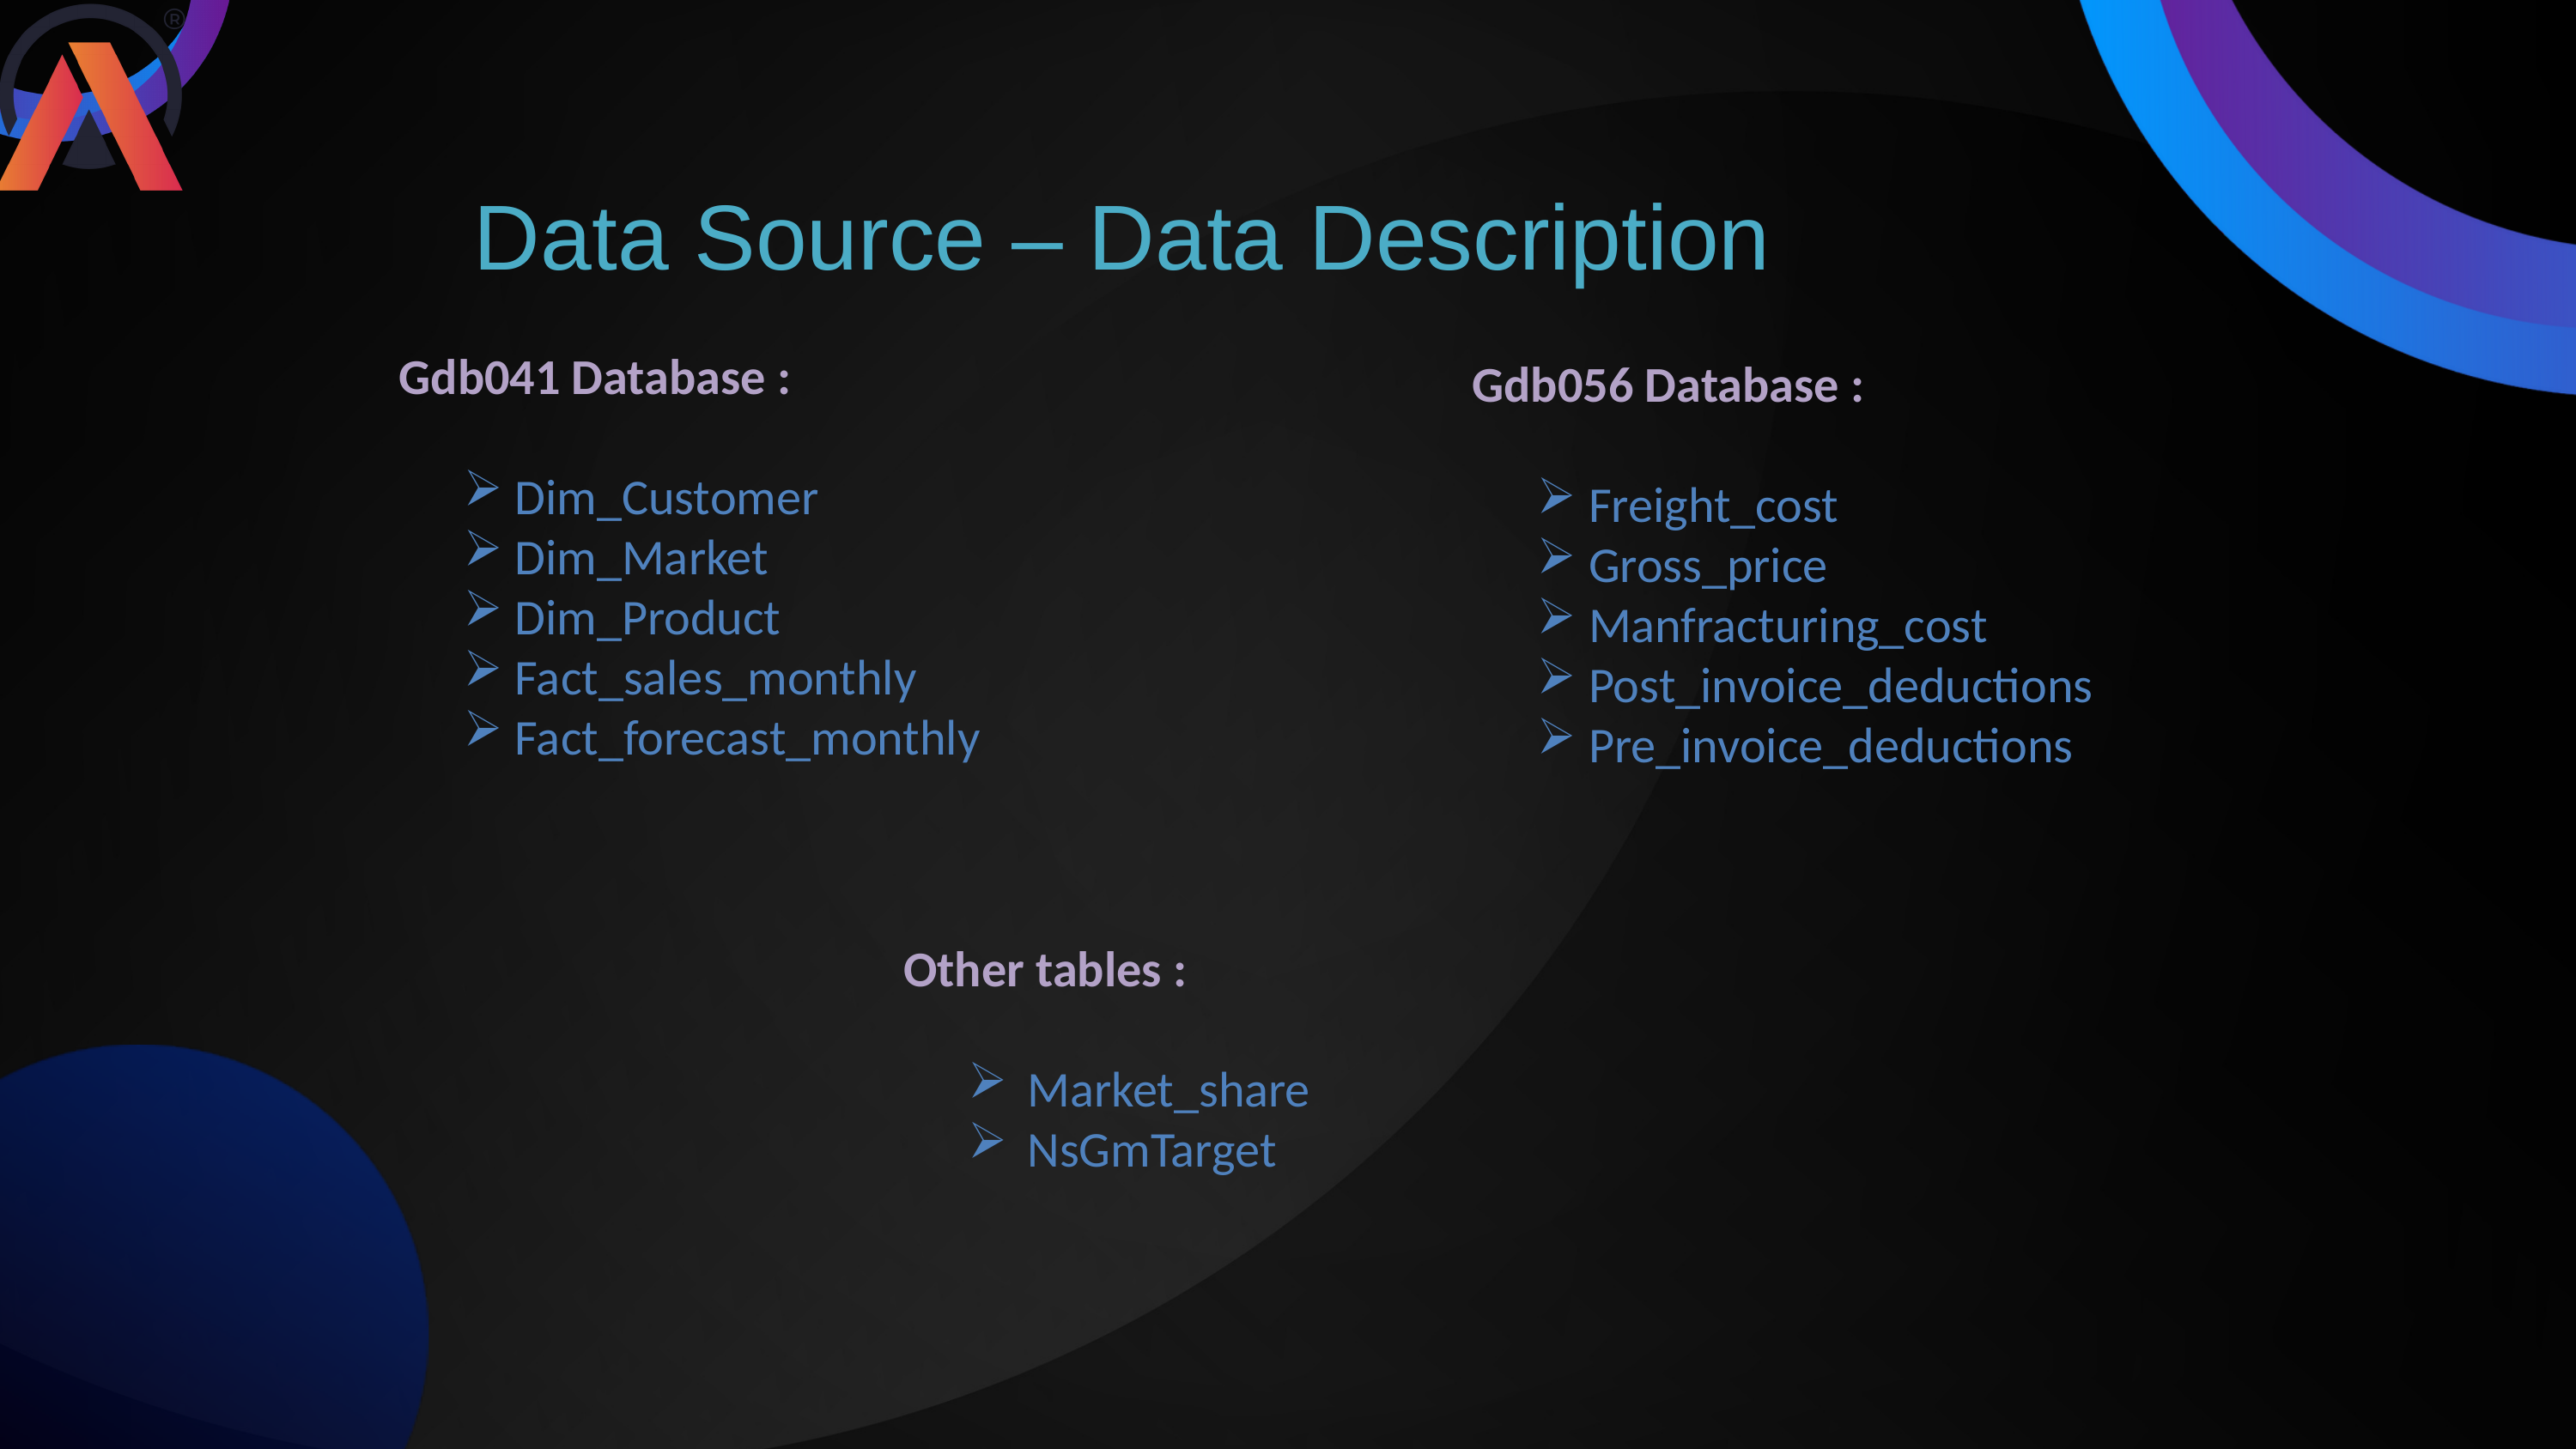

Data Source – Data Description

Gdb056 Database :

 Freight_cost
 Gross_price
 Manfracturing_cost
 Post_invoice_deductions
 Pre_invoice_deductions

Gdb041 Database :

 Dim_Customer
 Dim_Market
 Dim_Product
 Fact_sales_monthly
 Fact_forecast_monthly

Other tables :

 Market_share
 NsGmTarget